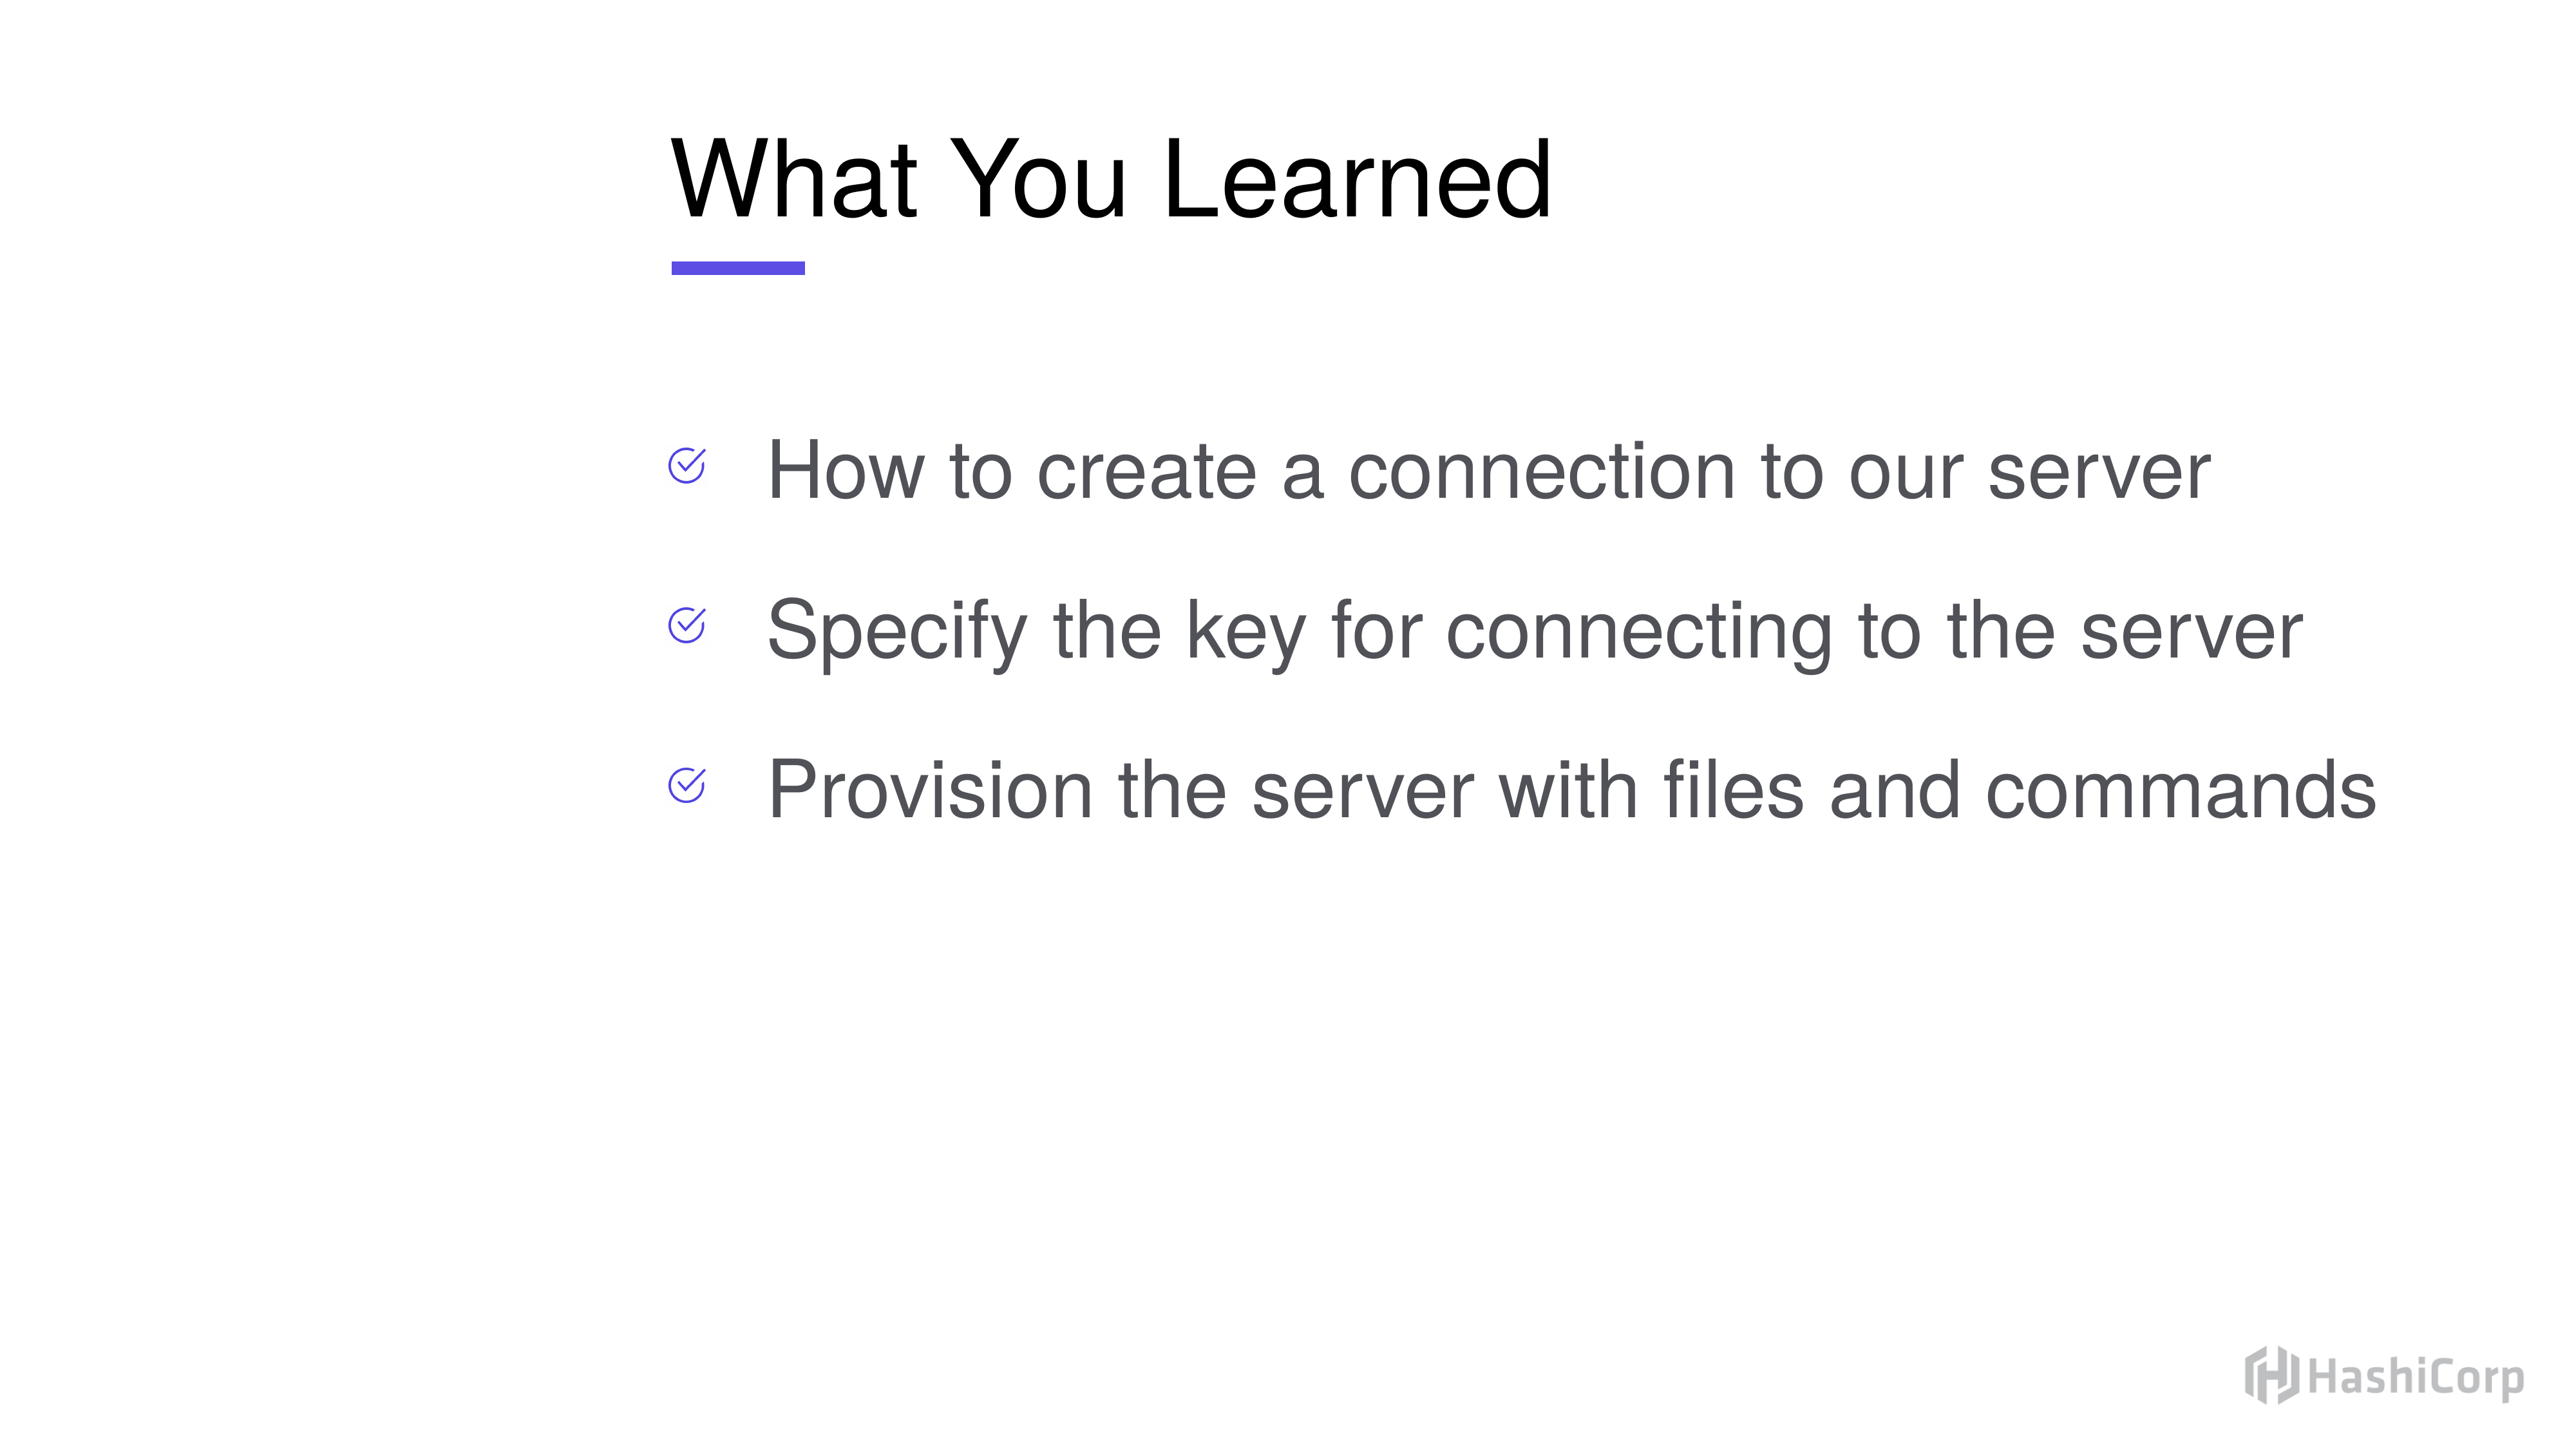

# What You Learned

How to create a connection to our server
Specify the key for connecting to the server
Provision the server with files and commands

196